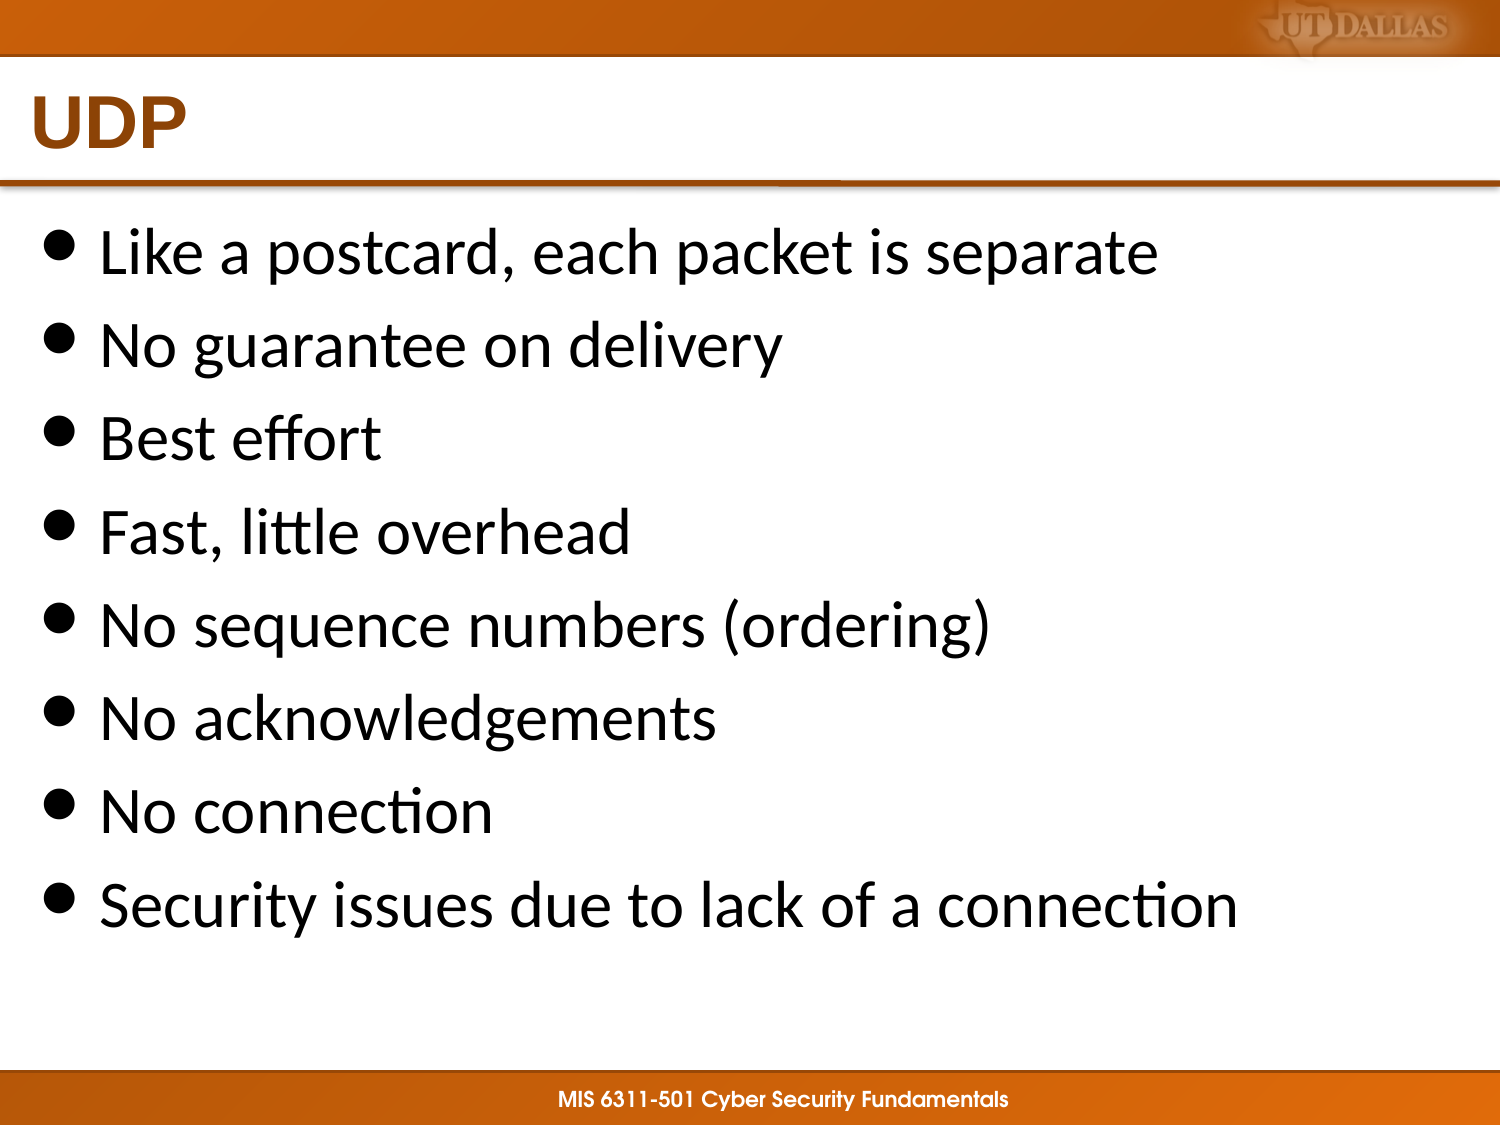

# UDP
Like a postcard, each packet is separate
No guarantee on delivery
Best effort
Fast, little overhead
No sequence numbers (ordering)
No acknowledgements
No connection
Security issues due to lack of a connection